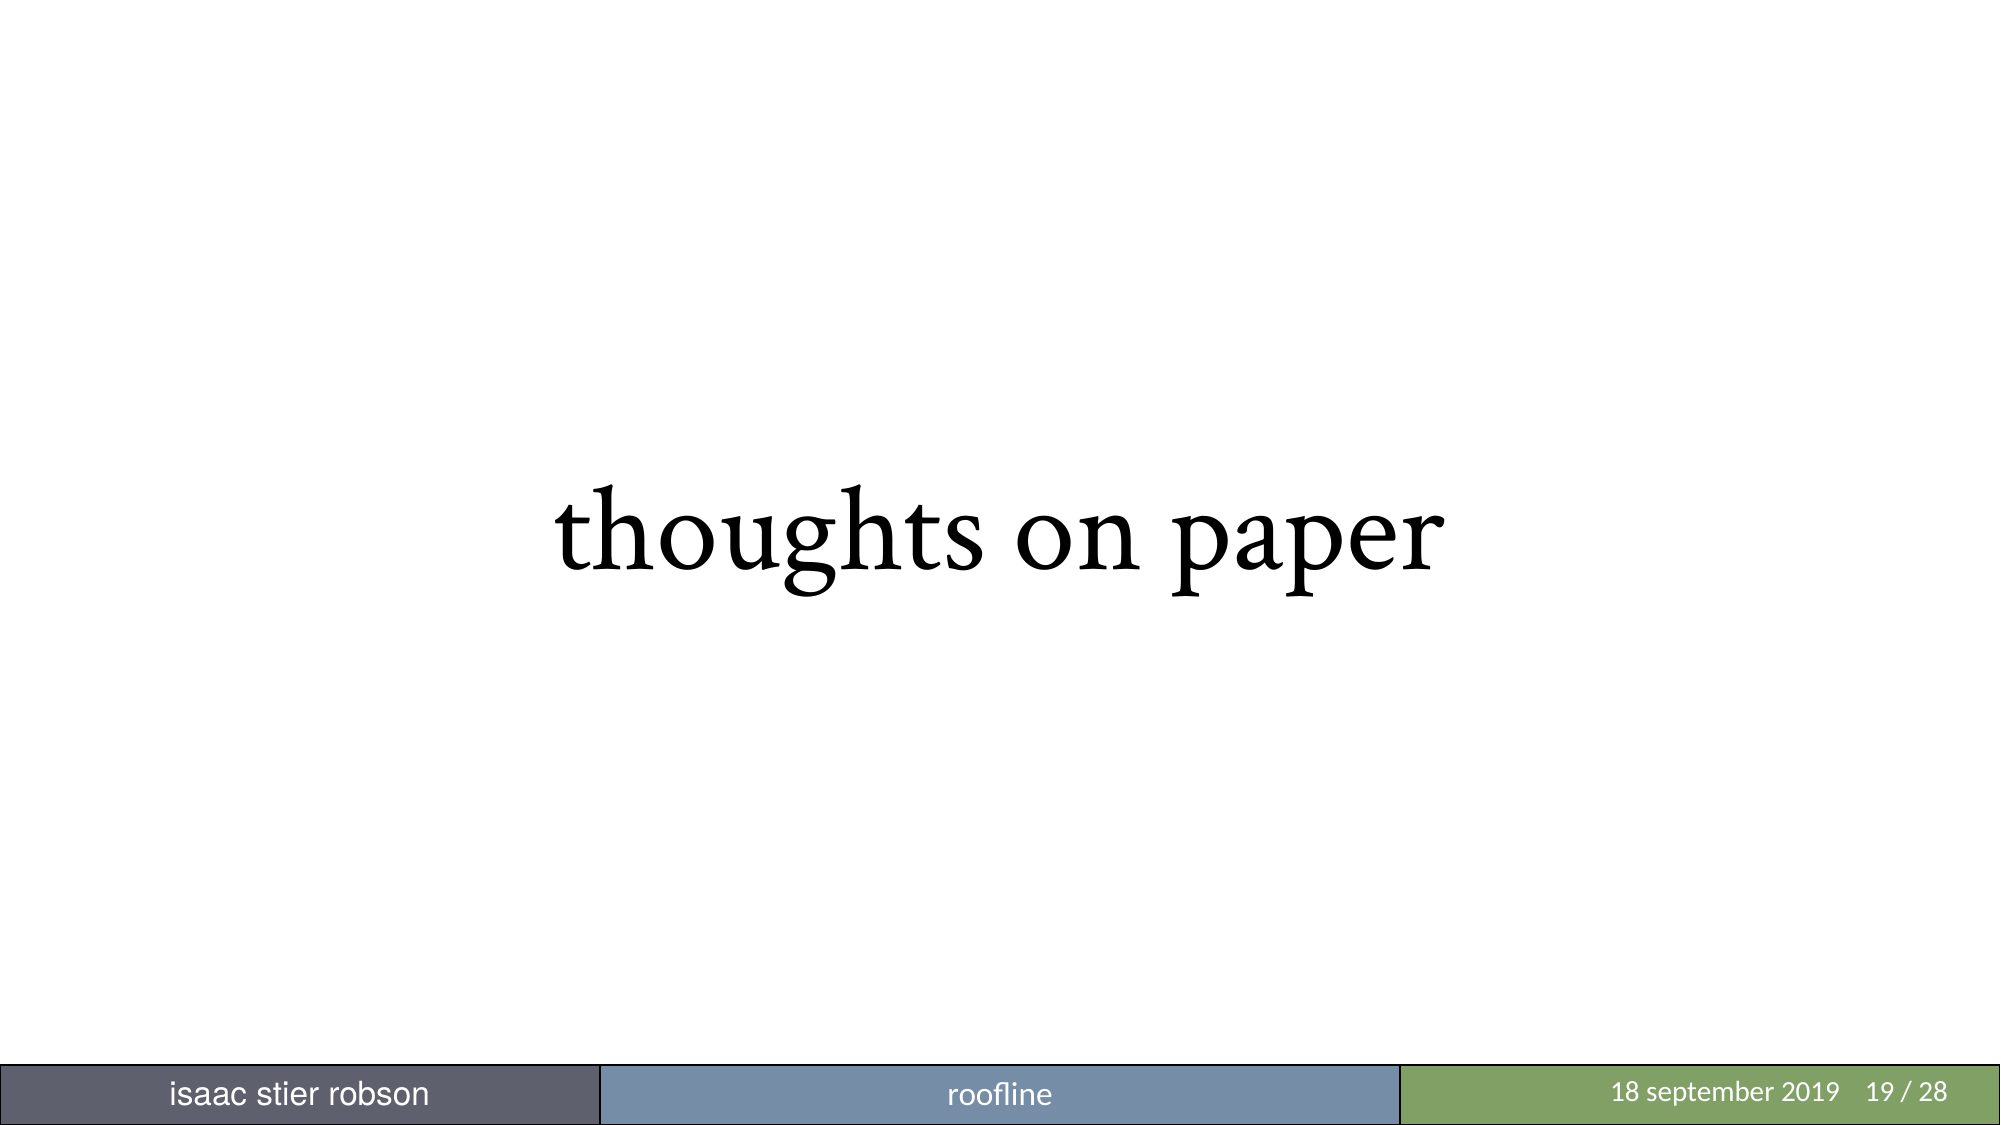

# thoughts on paper
isaac stier robson
roofline
	       18 september 2019	19 / 28